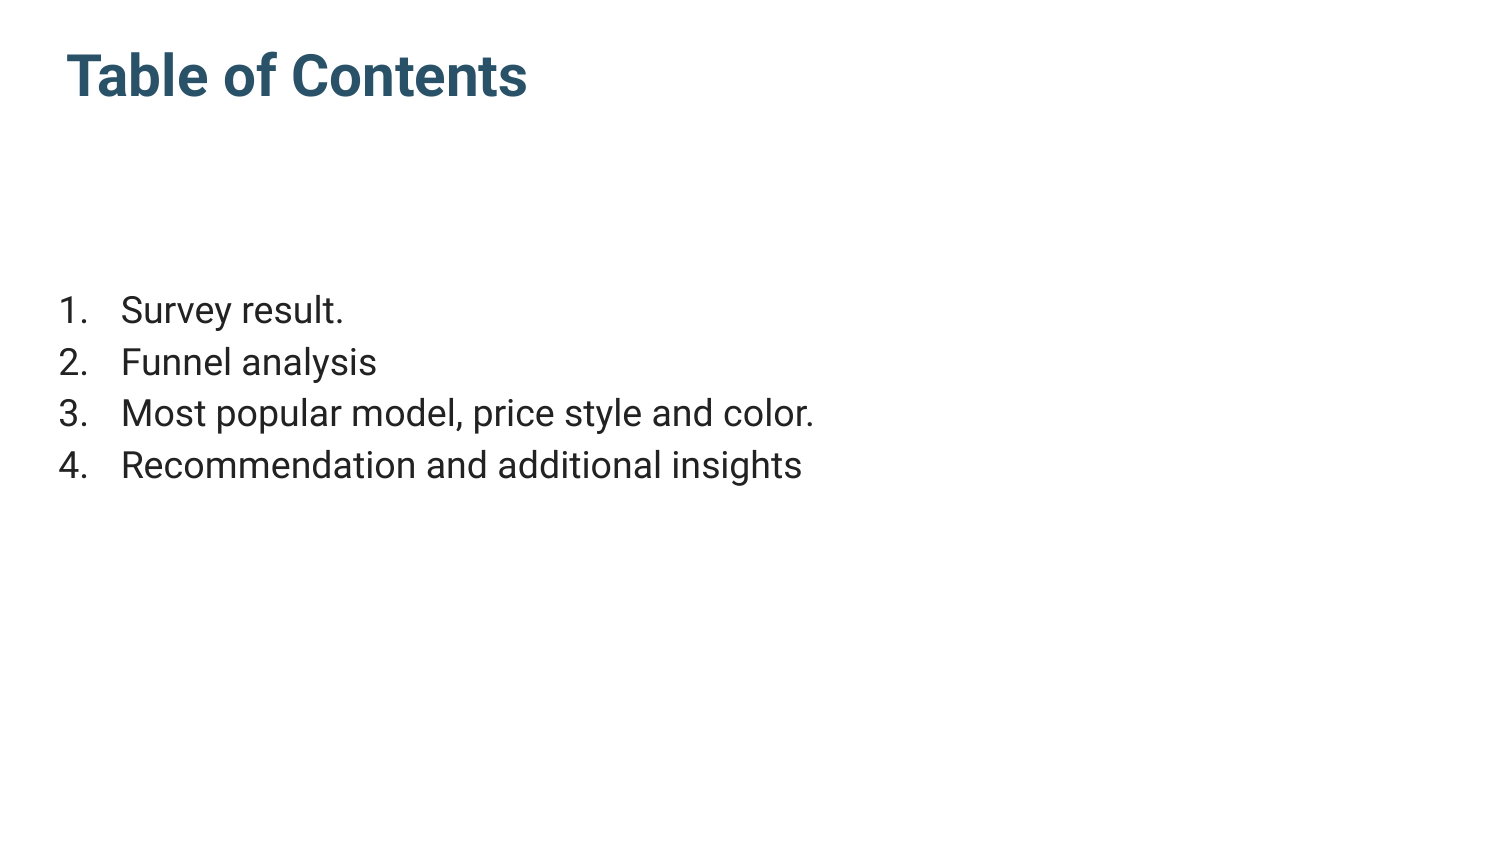

# Table of Contents
Survey result.
Funnel analysis
Most popular model, price style and color.
Recommendation and additional insights